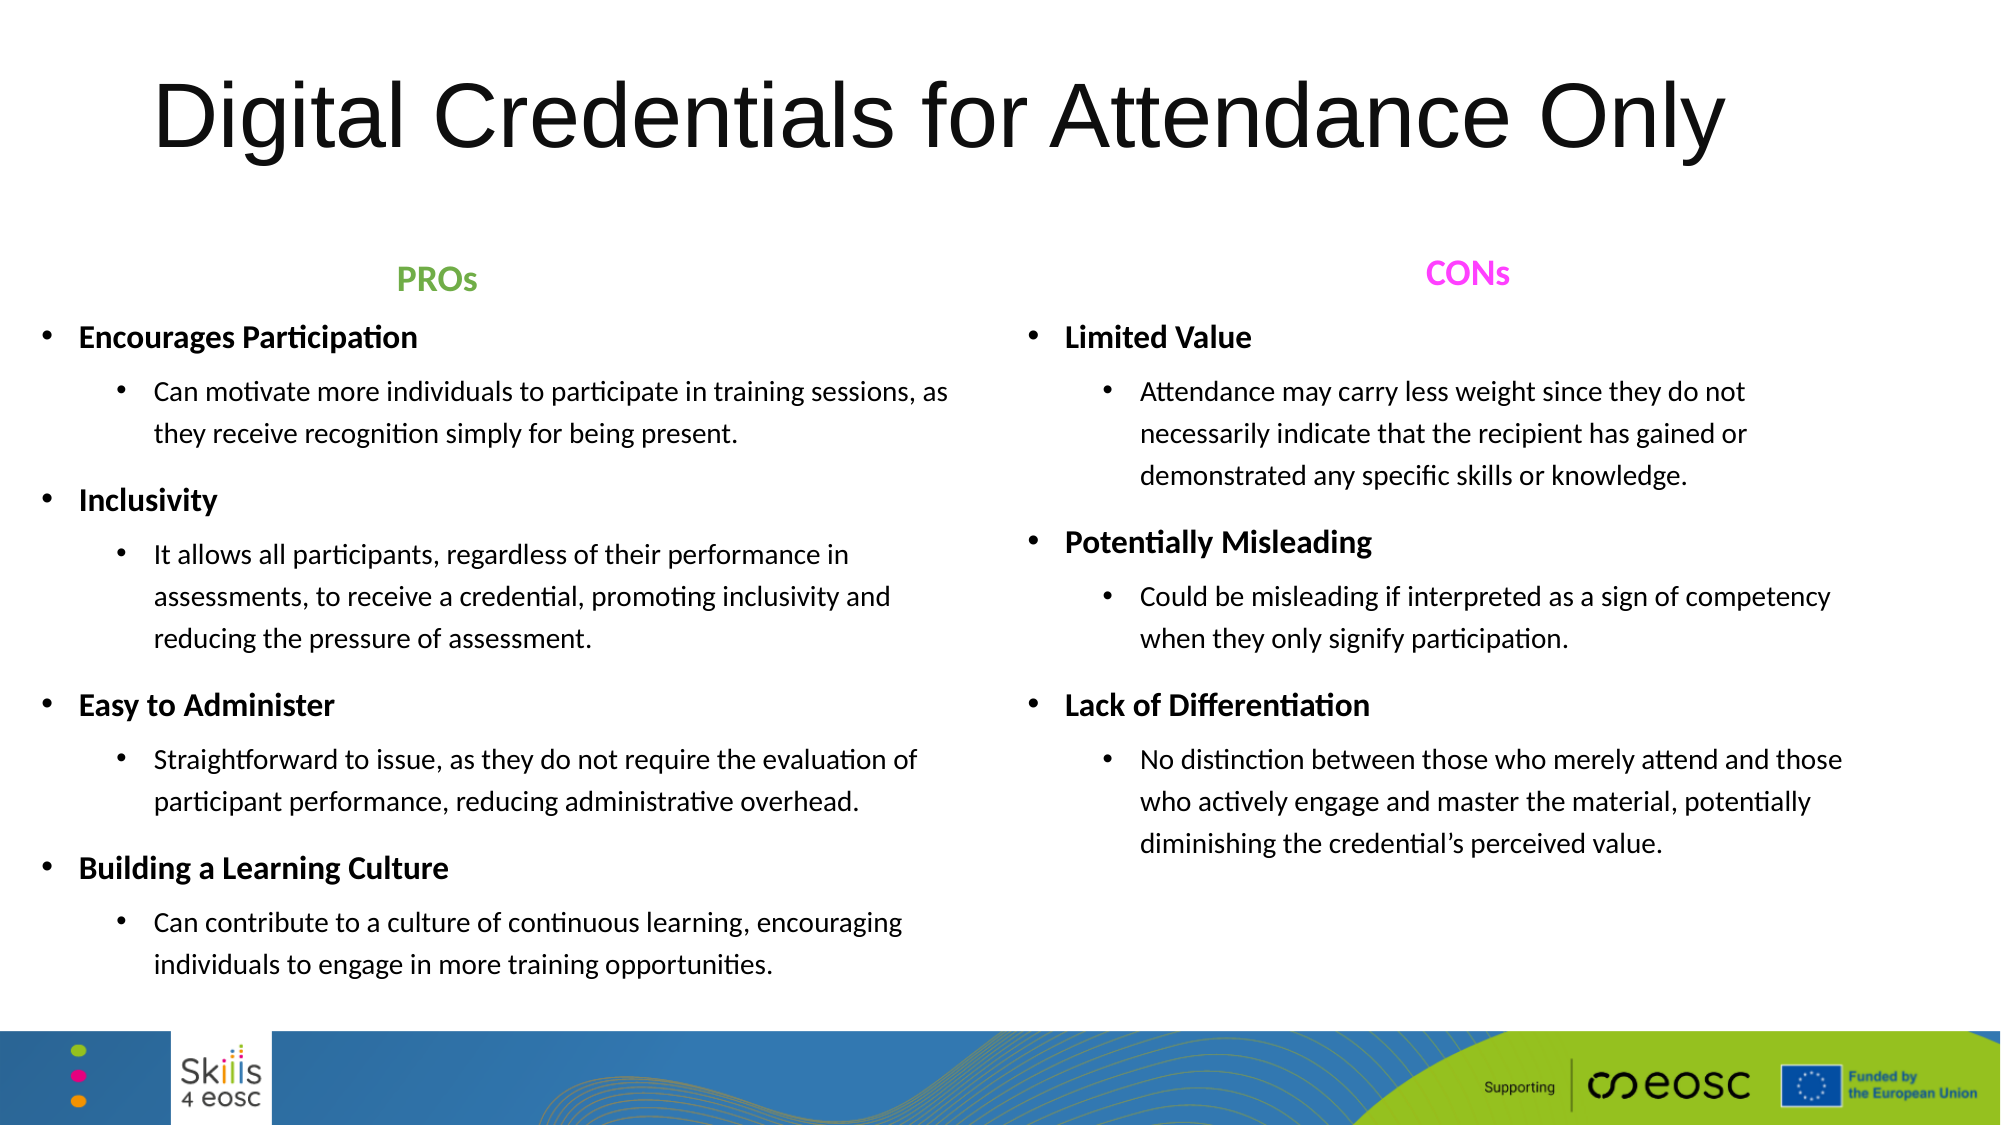

# Digital Credentials for Attendance Only
CONs
PROs
Encourages Participation
Can motivate more individuals to participate in training sessions, as they receive recognition simply for being present.
Inclusivity
It allows all participants, regardless of their performance in assessments, to receive a credential, promoting inclusivity and reducing the pressure of assessment.
Easy to Administer
Straightforward to issue, as they do not require the evaluation of participant performance, reducing administrative overhead.
Building a Learning Culture
Can contribute to a culture of continuous learning, encouraging individuals to engage in more training opportunities.
Limited Value
Attendance may carry less weight since they do not necessarily indicate that the recipient has gained or demonstrated any specific skills or knowledge.
Potentially Misleading
Could be misleading if interpreted as a sign of competency when they only signify participation.
Lack of Differentiation
No distinction between those who merely attend and those who actively engage and master the material, potentially diminishing the credential’s perceived value.